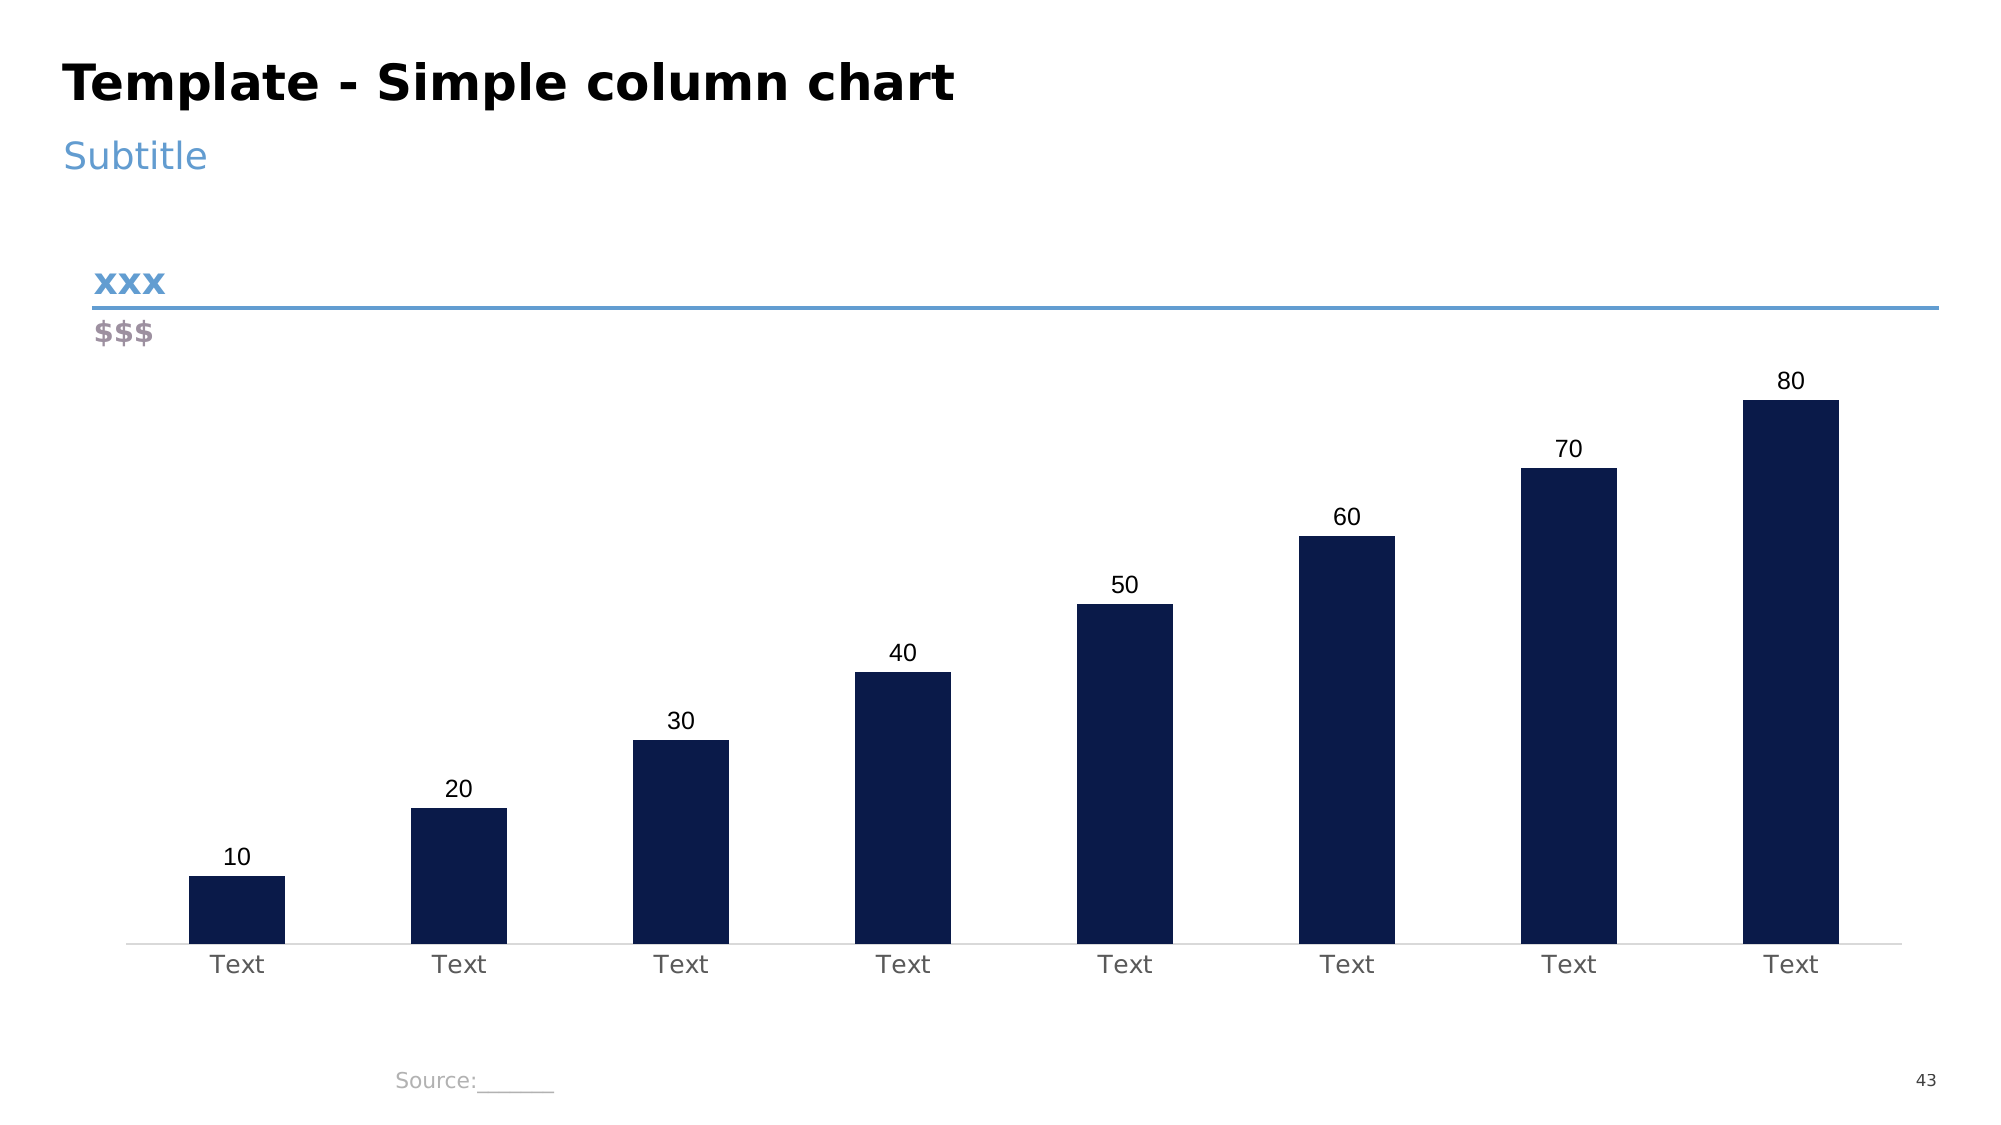

# Template - Simple column chart
Subtitle
xxx
$$$

### Chart

| Category | Text |
|---|---|
| Text | 10.0 |
| Text | 20.0 |
| Text | 30.0 |
| Text | 40.0 |
| Text | 50.0 |
| Text | 60.0 |
| Text | 70.0 |
| Text | 80.0 |
Source:_______